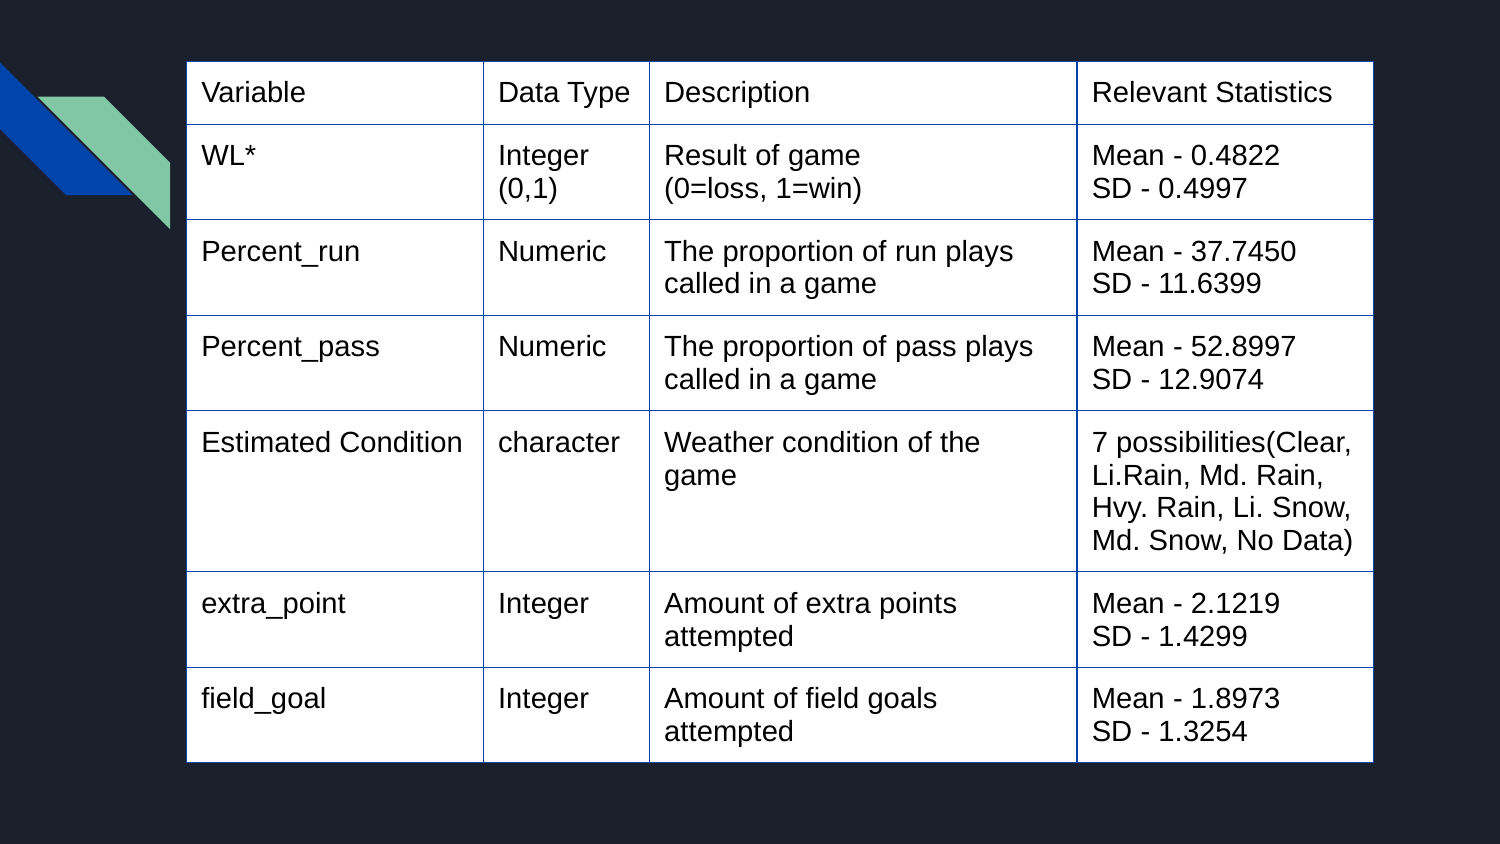

| Variable | Data Type | Description | Relevant Statistics |
| --- | --- | --- | --- |
| WL\* | Integer (0,1) | Result of game (0=loss, 1=win) | Mean - 0.4822 SD - 0.4997 |
| Percent\_run | Numeric | The proportion of run plays called in a game | Mean - 37.7450 SD - 11.6399 |
| Percent\_pass | Numeric | The proportion of pass plays called in a game | Mean - 52.8997 SD - 12.9074 |
| Estimated Condition | character | Weather condition of the game | 7 possibilities(Clear, Li.Rain, Md. Rain, Hvy. Rain, Li. Snow, Md. Snow, No Data) |
| extra\_point | Integer | Amount of extra points attempted | Mean - 2.1219 SD - 1.4299 |
| field\_goal | Integer | Amount of field goals attempted | Mean - 1.8973 SD - 1.3254 |